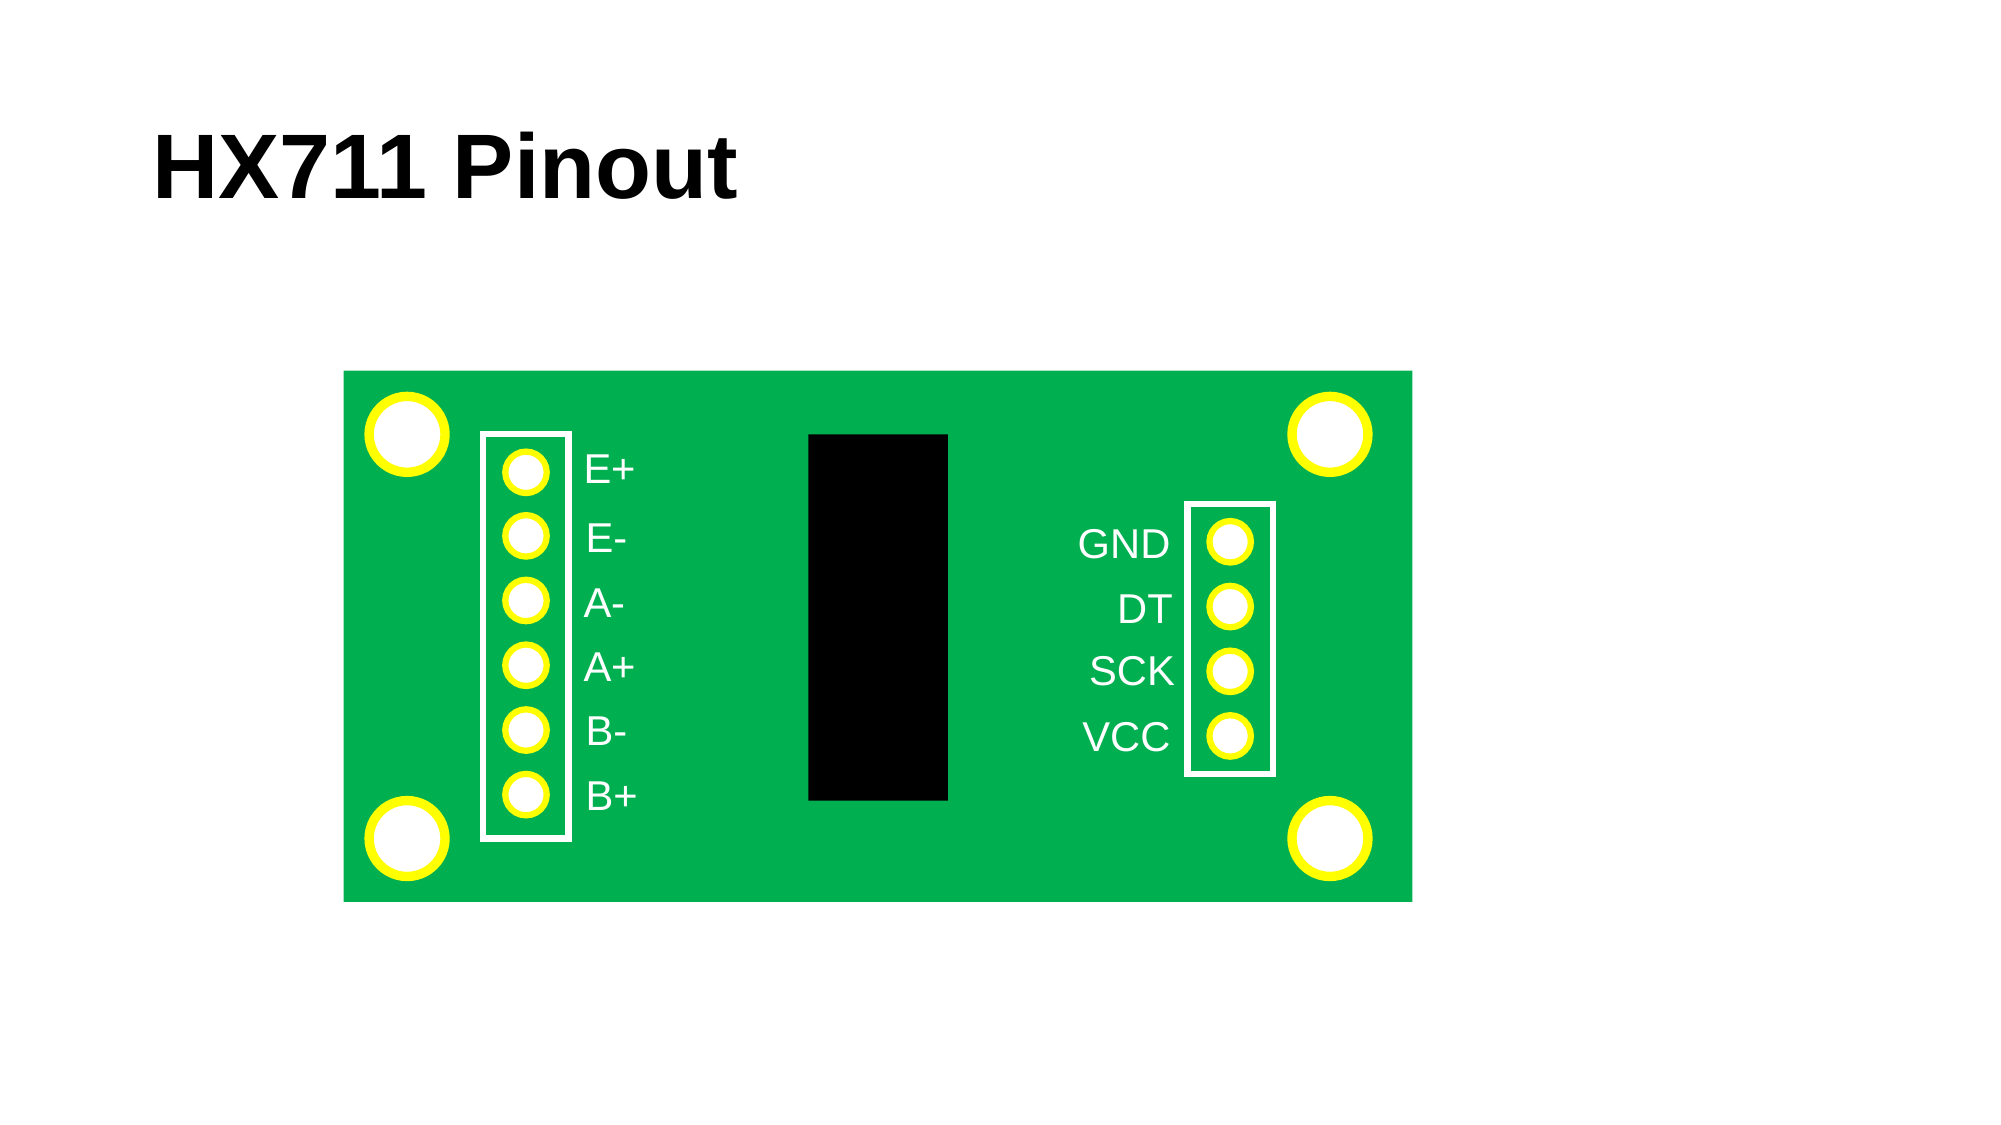

# HX711 Pinout

E+

E-

GND

A-
DT

A+
SCK

B-
VCC

B+